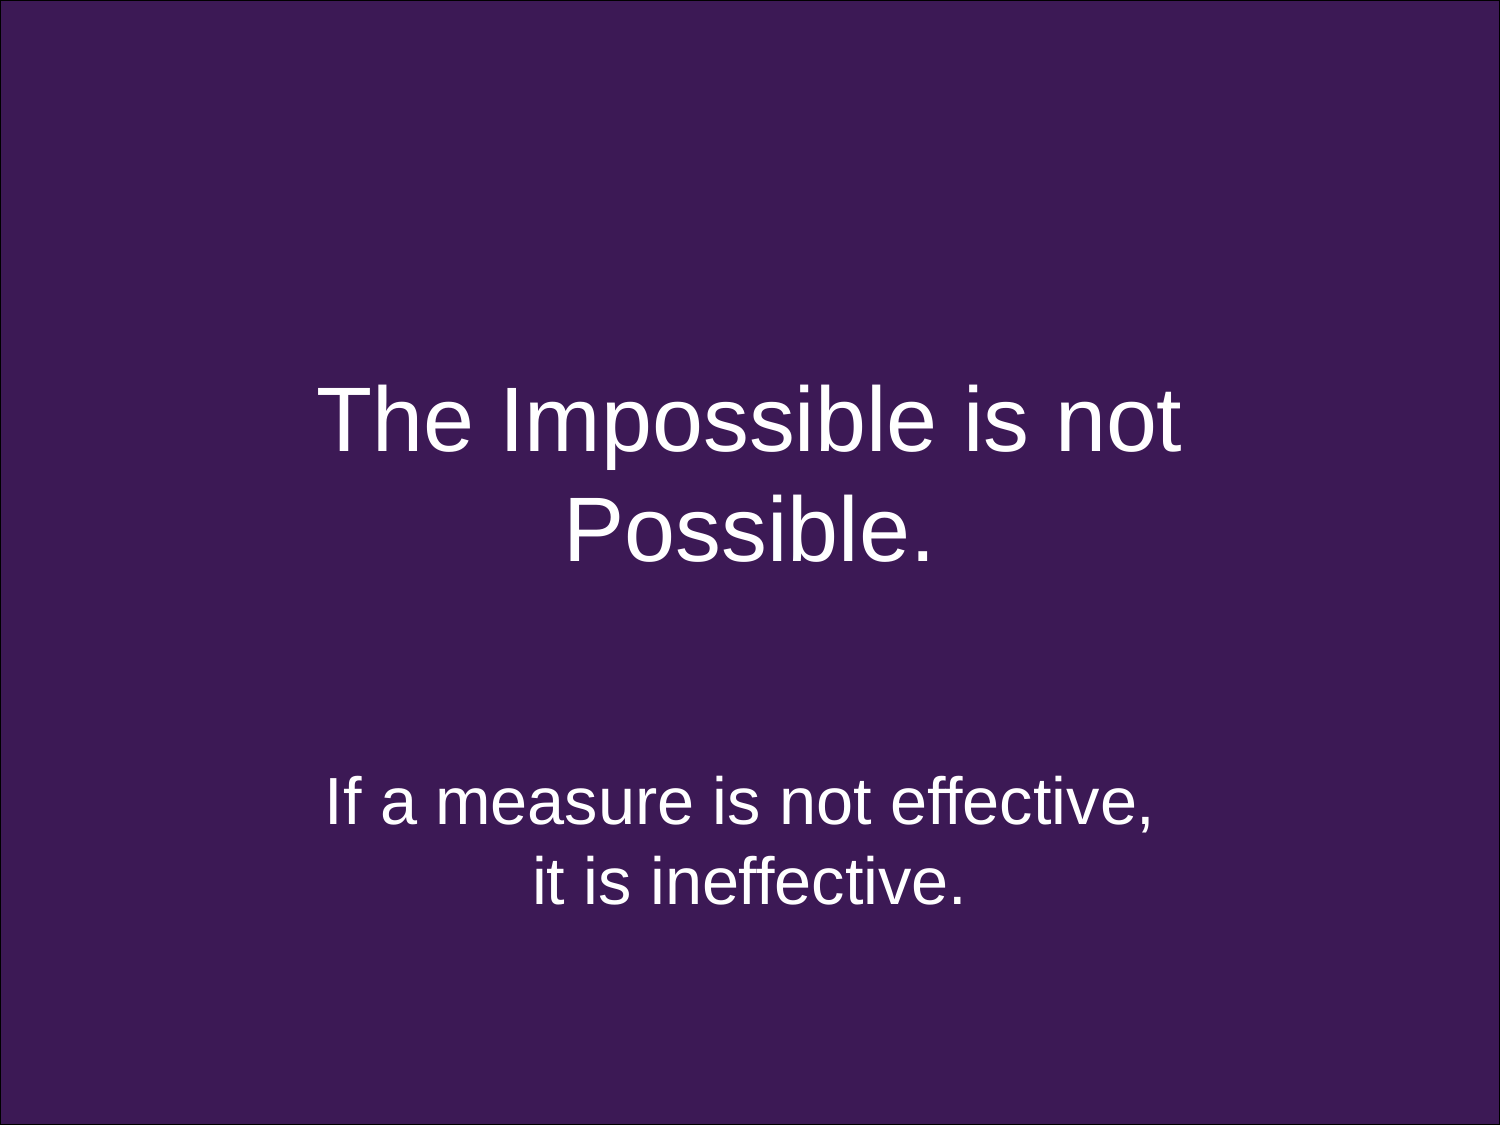

# The Impossible is not Possible.
If a measure is not effective,
it is ineffective.